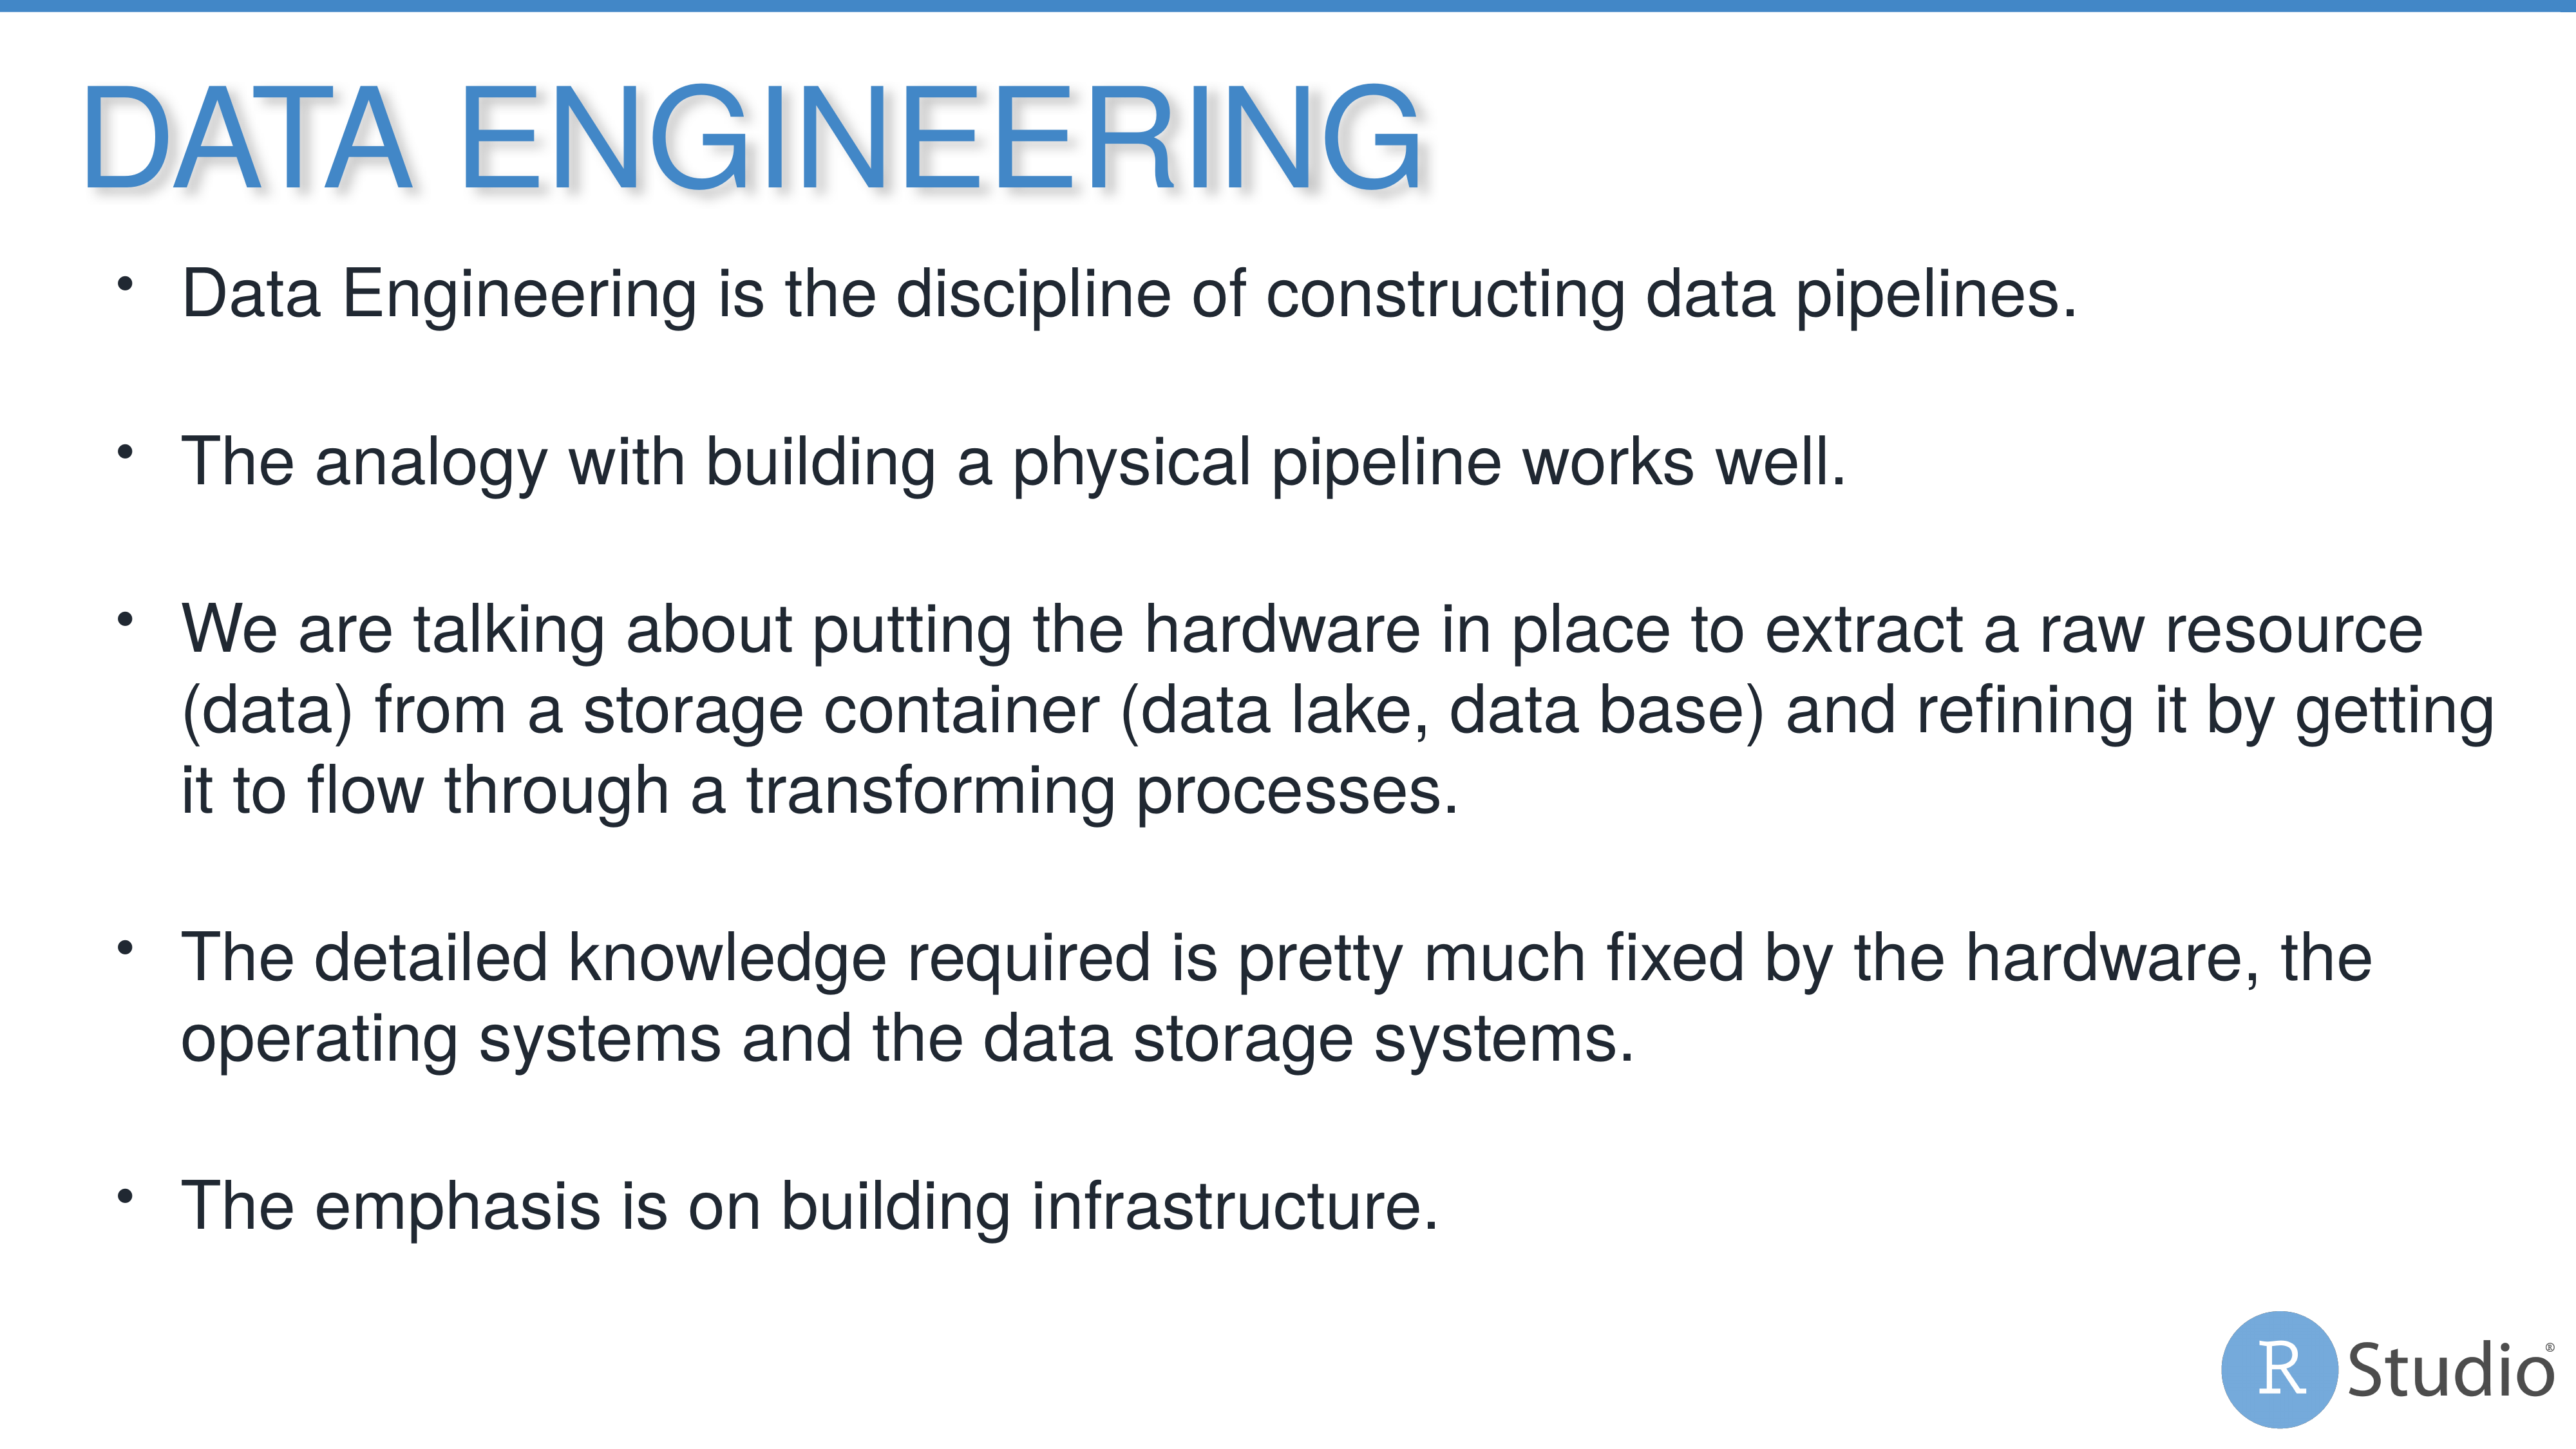

# Data Engineering
Data Engineering is the discipline of constructing data pipelines.
The analogy with building a physical pipeline works well.
We are talking about putting the hardware in place to extract a raw resource (data) from a storage container (data lake, data base) and refining it by getting it to flow through a transforming processes.
The detailed knowledge required is pretty much fixed by the hardware, the operating systems and the data storage systems.
The emphasis is on building infrastructure.